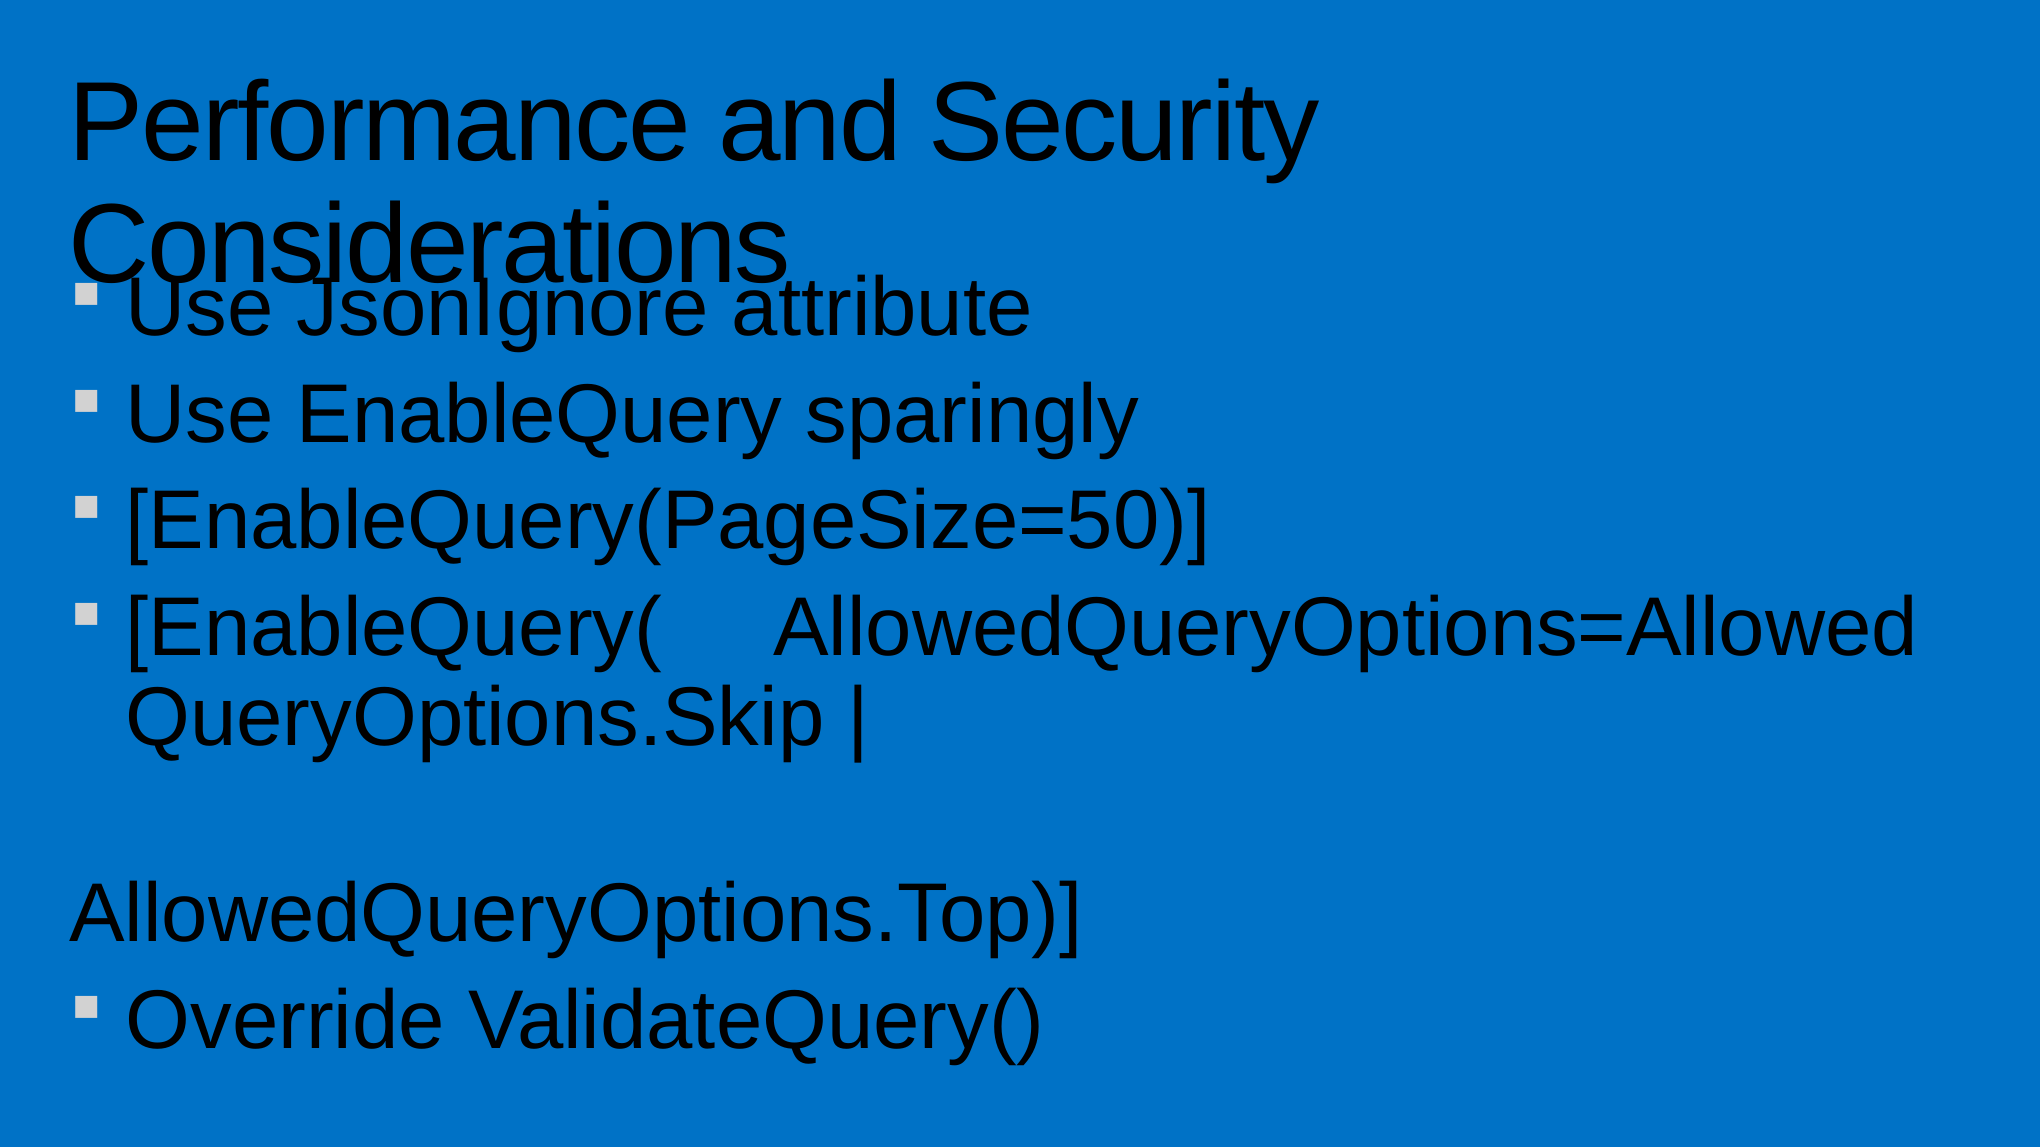

# Performance and Security Considerations
Use JsonIgnore attribute
Use EnableQuery sparingly
[EnableQuery(PageSize=50)]
[EnableQuery(     AllowedQueryOptions=AllowedQueryOptions.Skip |
                                       AllowedQueryOptions.Top)]
Override ValidateQuery()